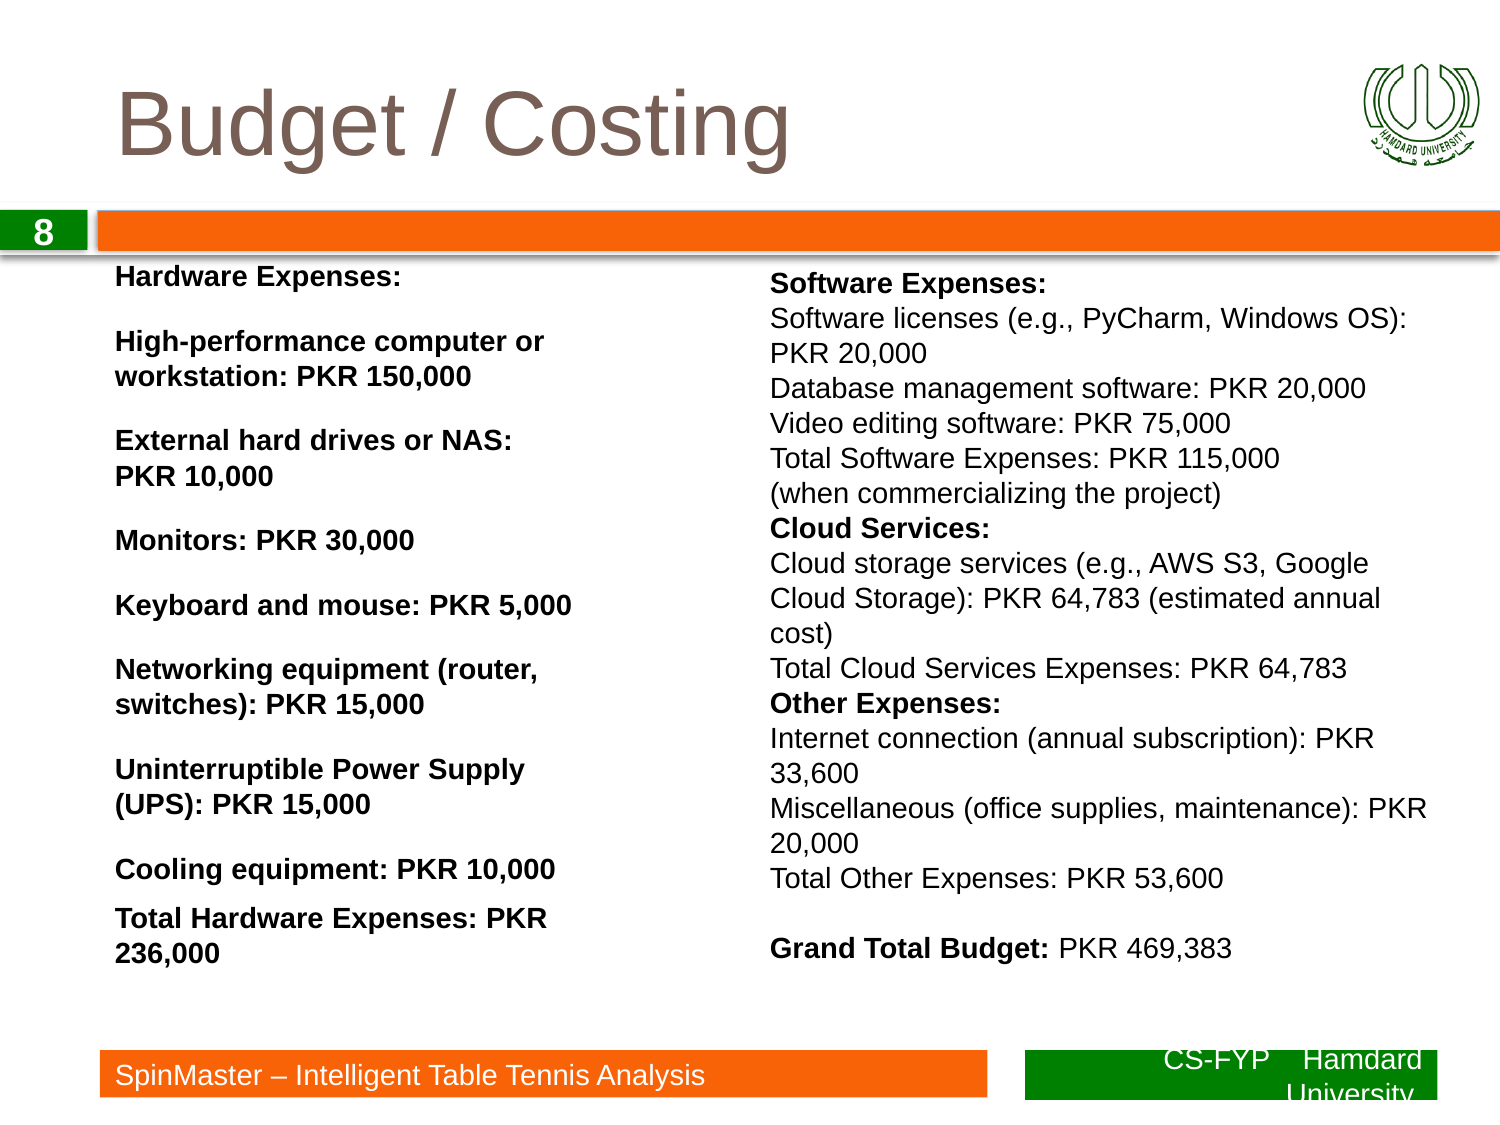

# Budget / Costing
8
Hardware Expenses:
High-performance computer or workstation: PKR 150,000
External hard drives or NAS: PKR 10,000
Monitors: PKR 30,000
Keyboard and mouse: PKR 5,000
Networking equipment (router, switches): PKR 15,000
Uninterruptible Power Supply (UPS): PKR 15,000
Cooling equipment: PKR 10,000
Total Hardware Expenses: PKR 236,000
Software Expenses:
Software licenses (e.g., PyCharm, Windows OS): PKR 20,000
Database management software: PKR 20,000
Video editing software: PKR 75,000
Total Software Expenses: PKR 115,000
(when commercializing the project)
Cloud Services:
Cloud storage services (e.g., AWS S3, Google Cloud Storage): PKR 64,783 (estimated annual cost)
Total Cloud Services Expenses: PKR 64,783
Other Expenses:
Internet connection (annual subscription): PKR 33,600
Miscellaneous (office supplies, maintenance): PKR 20,000
Total Other Expenses: PKR 53,600

Grand Total Budget: PKR 469,383
SpinMaster – Intelligent Table Tennis Analysis
CS-FYP    Hamdard University